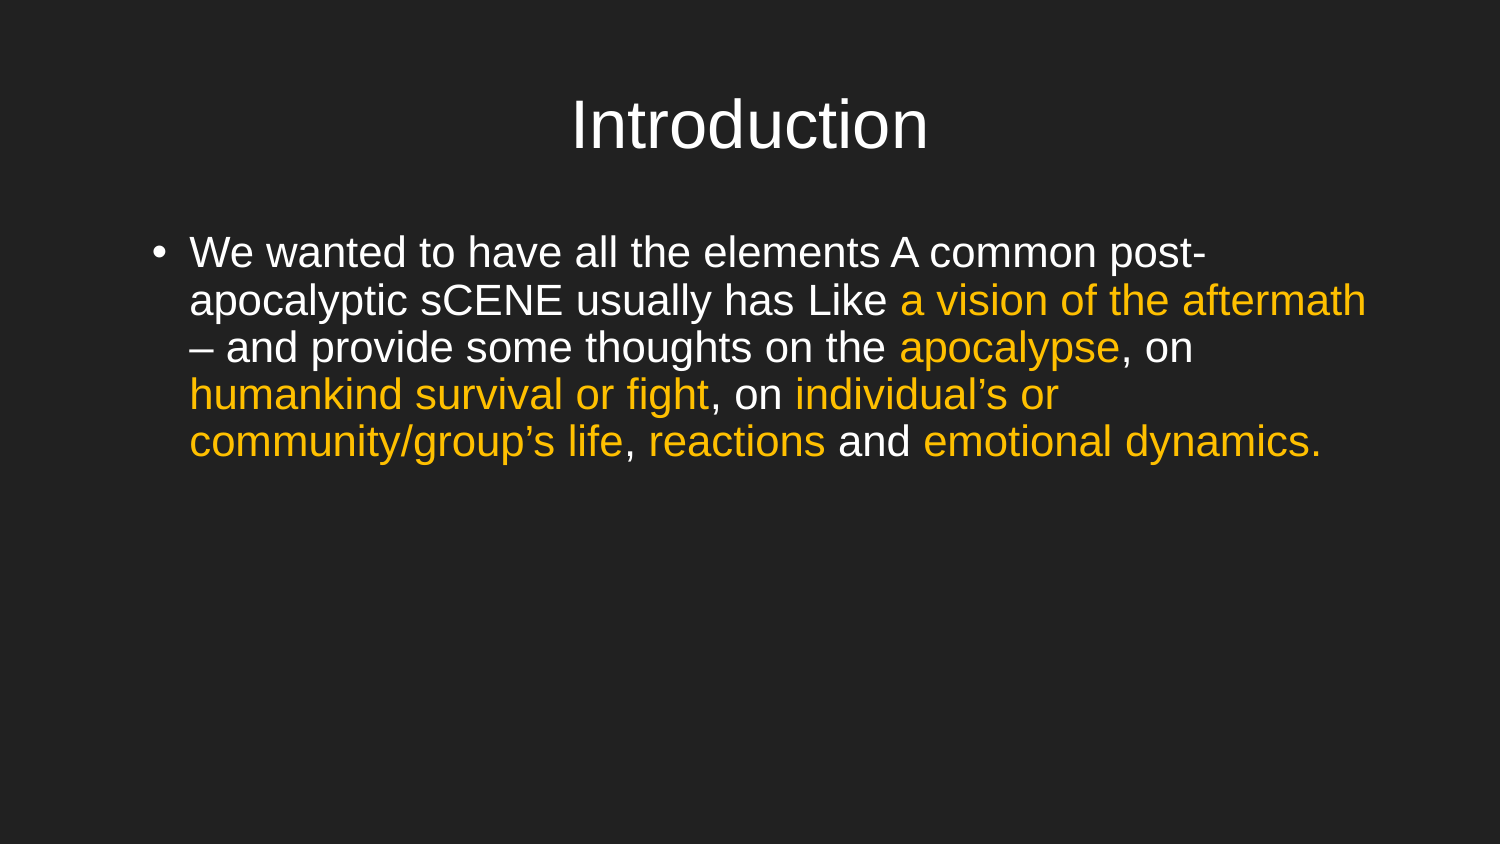

# Introduction
We wanted to have all the elements A common post-apocalyptic sCENE usually has Like a vision of the aftermath – and provide some thoughts on the apocalypse, on humankind survival or fight, on individual’s or community/group’s life, reactions and emotional dynamics.